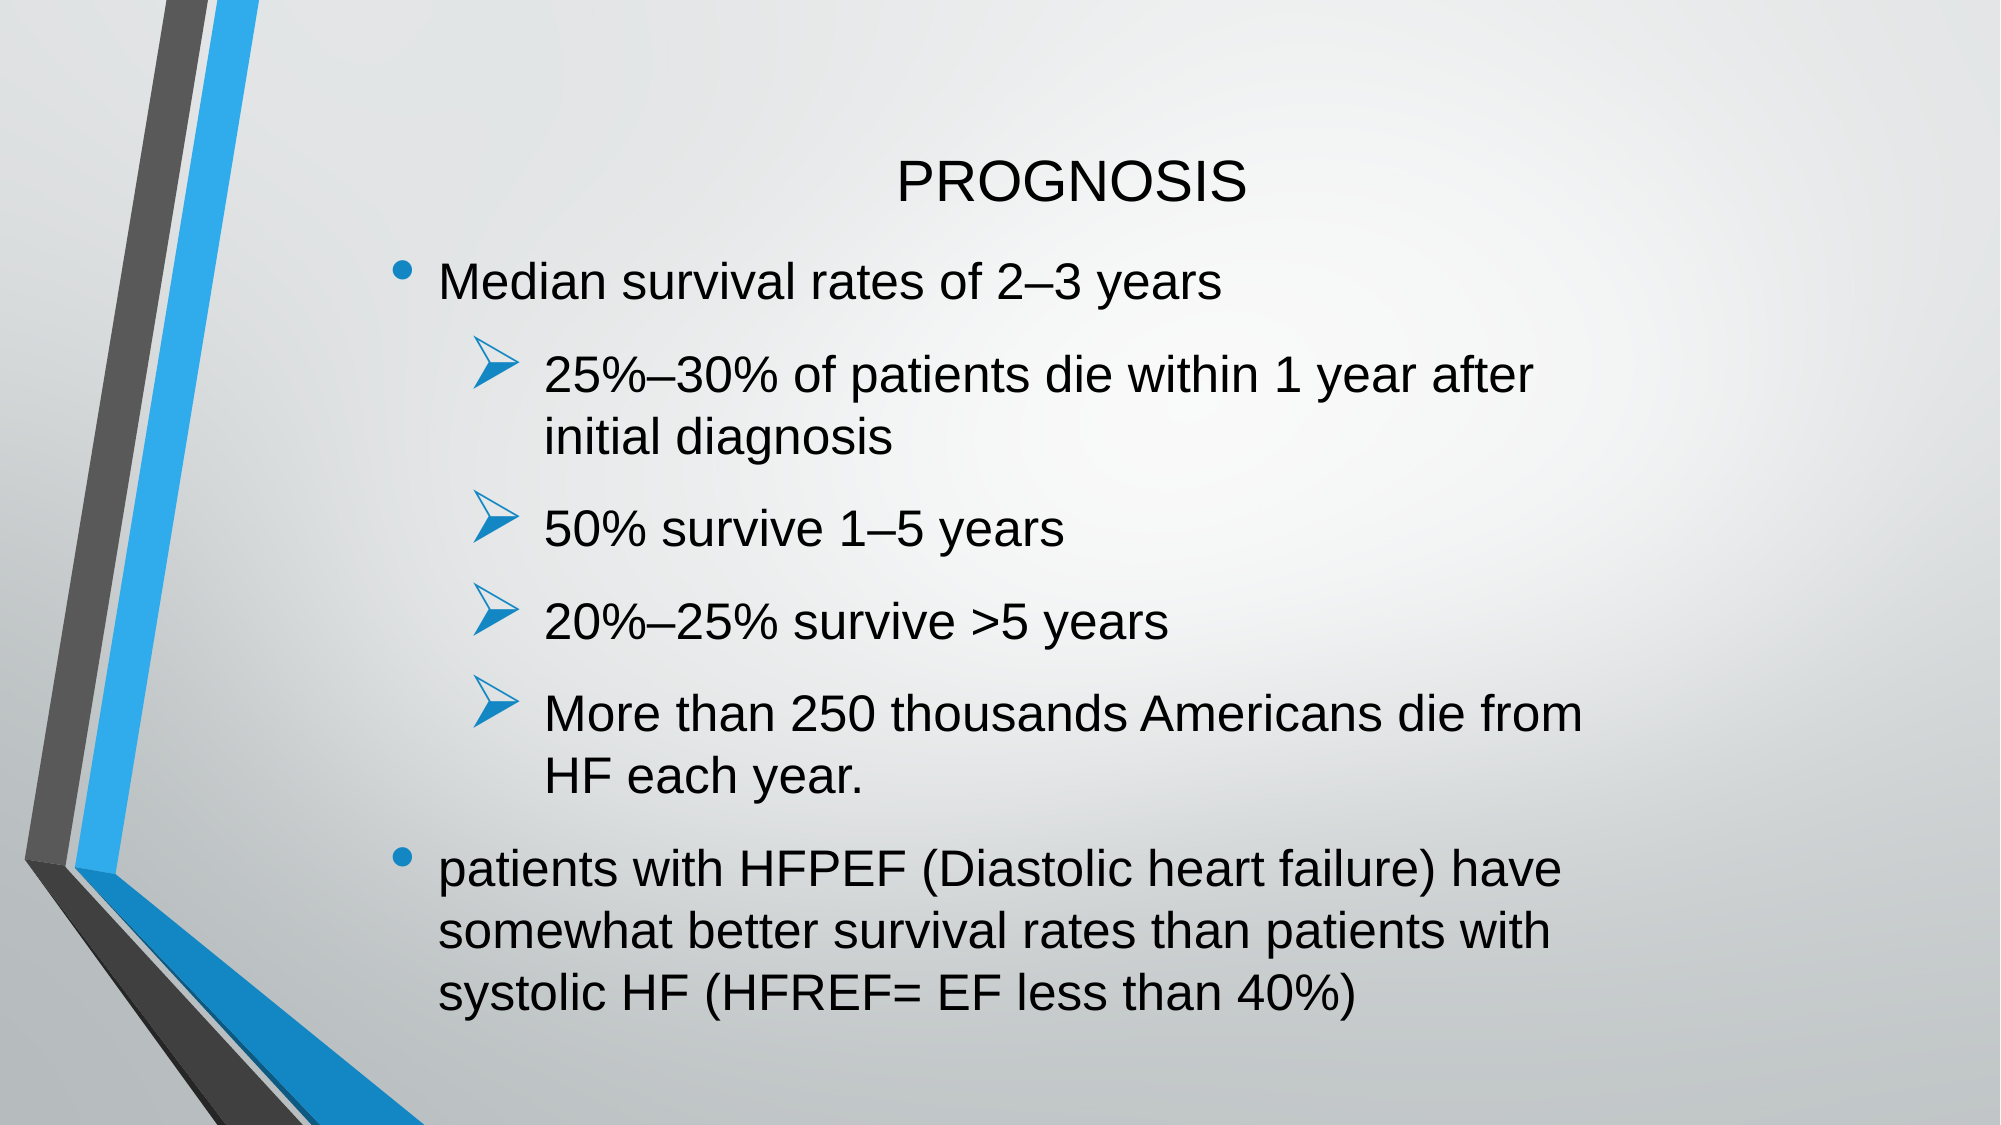

# PROGNOSIS
Median survival rates of 2–3 years
25%–30% of patients die within 1 year after initial diagnosis
50% survive 1–5 years
20%–25% survive >5 years
More than 250 thousands Americans die from HF each year.
patients with HFPEF (Diastolic heart failure) have somewhat better survival rates than patients with systolic HF (HFREF= EF less than 40%)